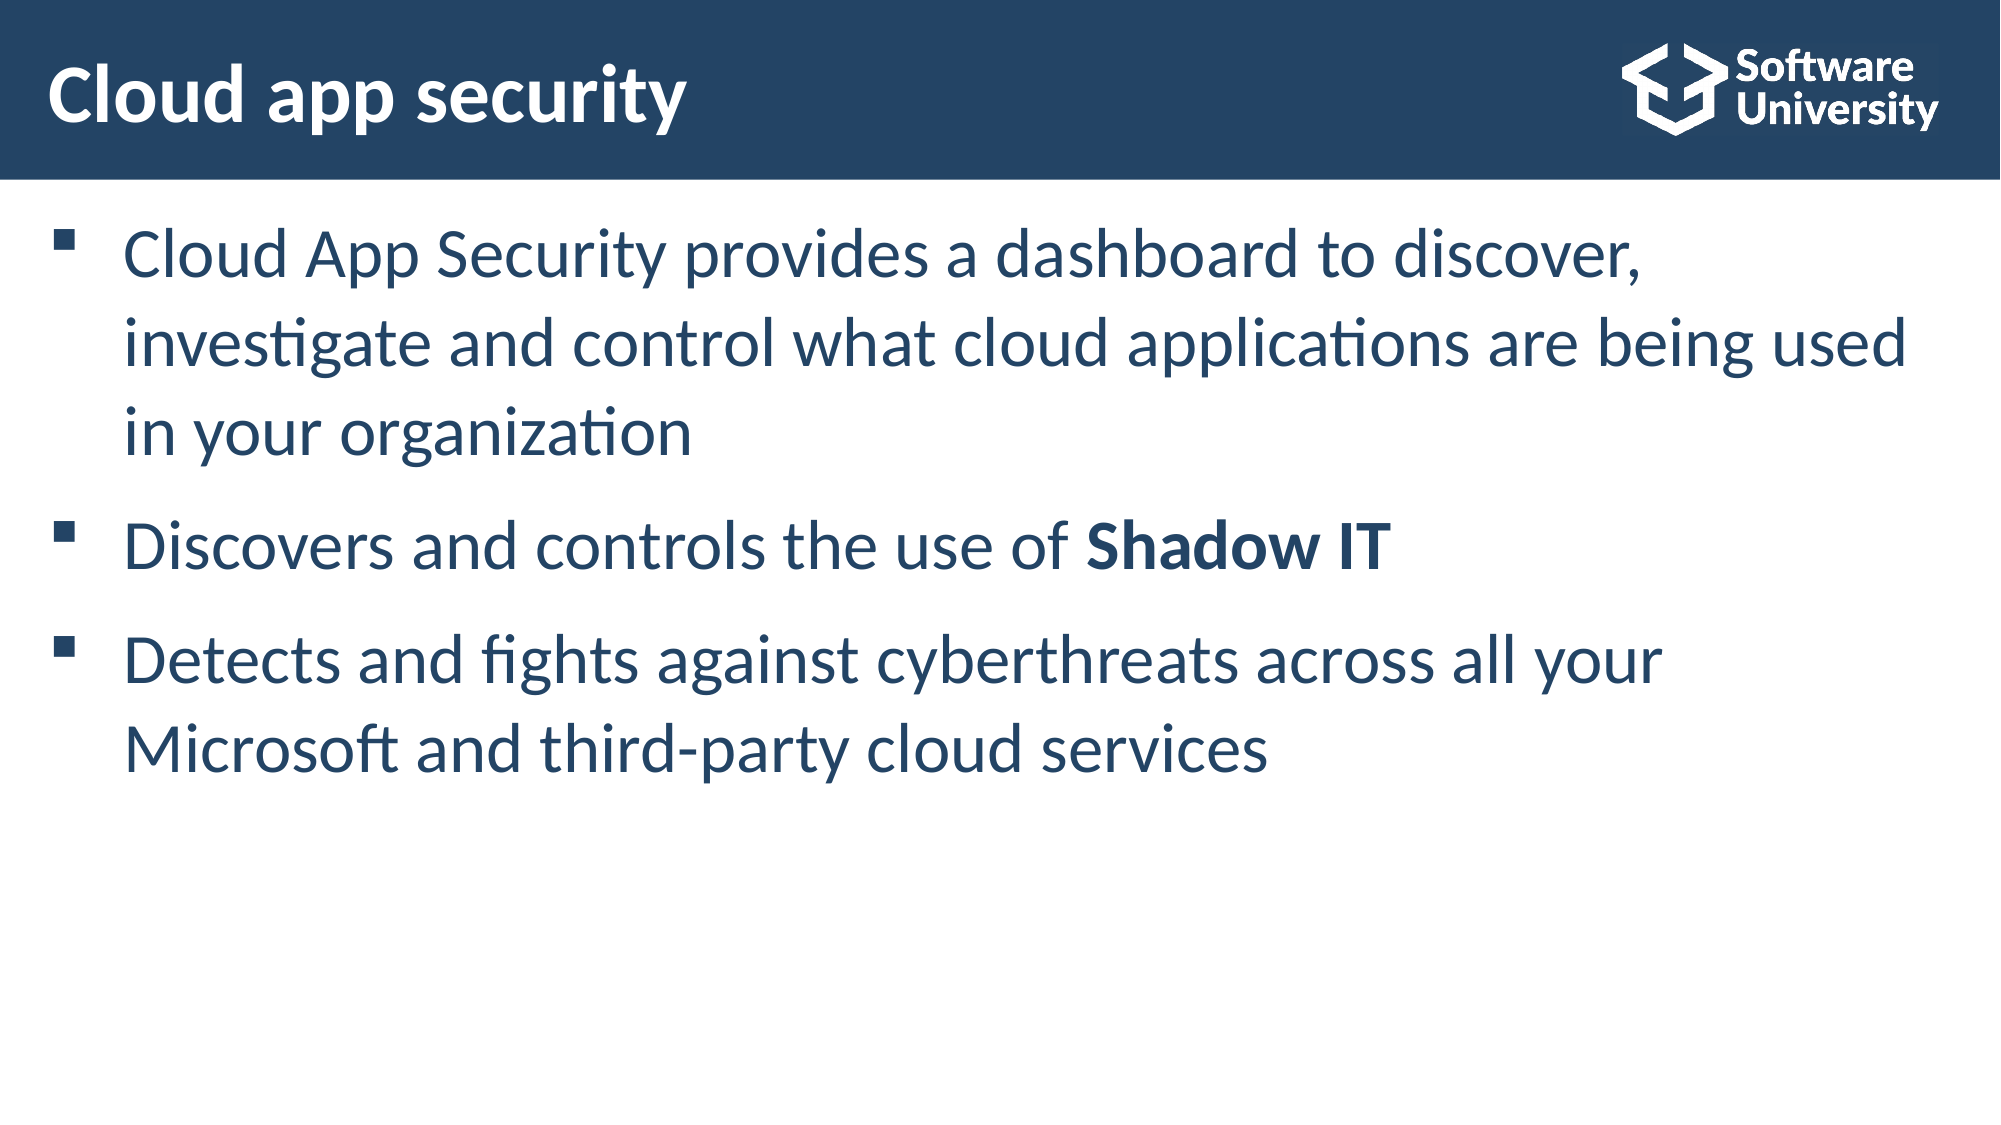

# Cloud app security
Cloud App Security provides a dashboard to discover,
investigate and control what cloud applications are being used
in your organization
Discovers and controls the use of Shadow IT
Detects and fights against cyberthreats across all your
Microsoft and third-party cloud services